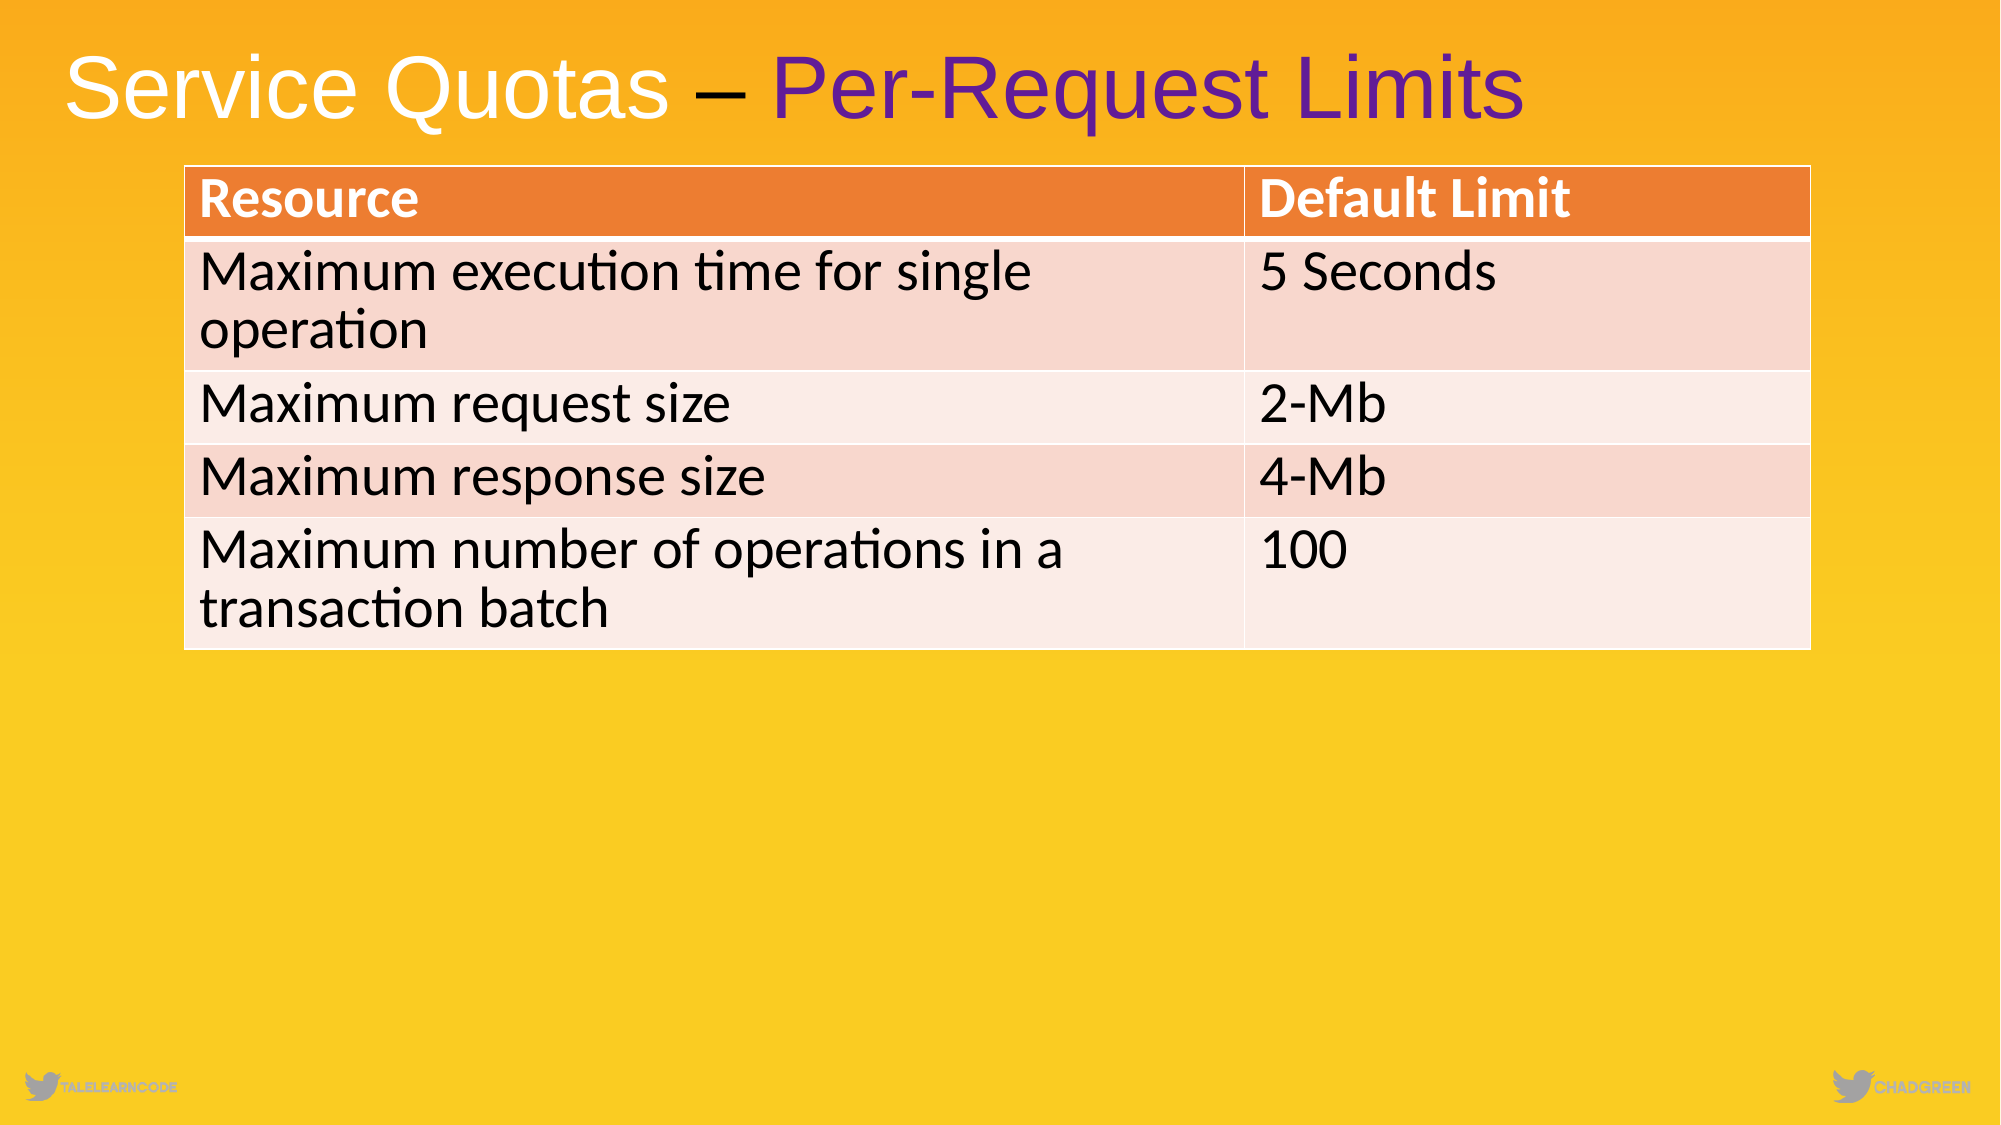

# Service Quotas – Per-Request Limits
| Resource | Default Limit |
| --- | --- |
| Maximum execution time for single operation | 5 Seconds |
| Maximum request size | 2-Mb |
| Maximum response size | 4-Mb |
| Maximum number of operations in a transaction batch | 100 |